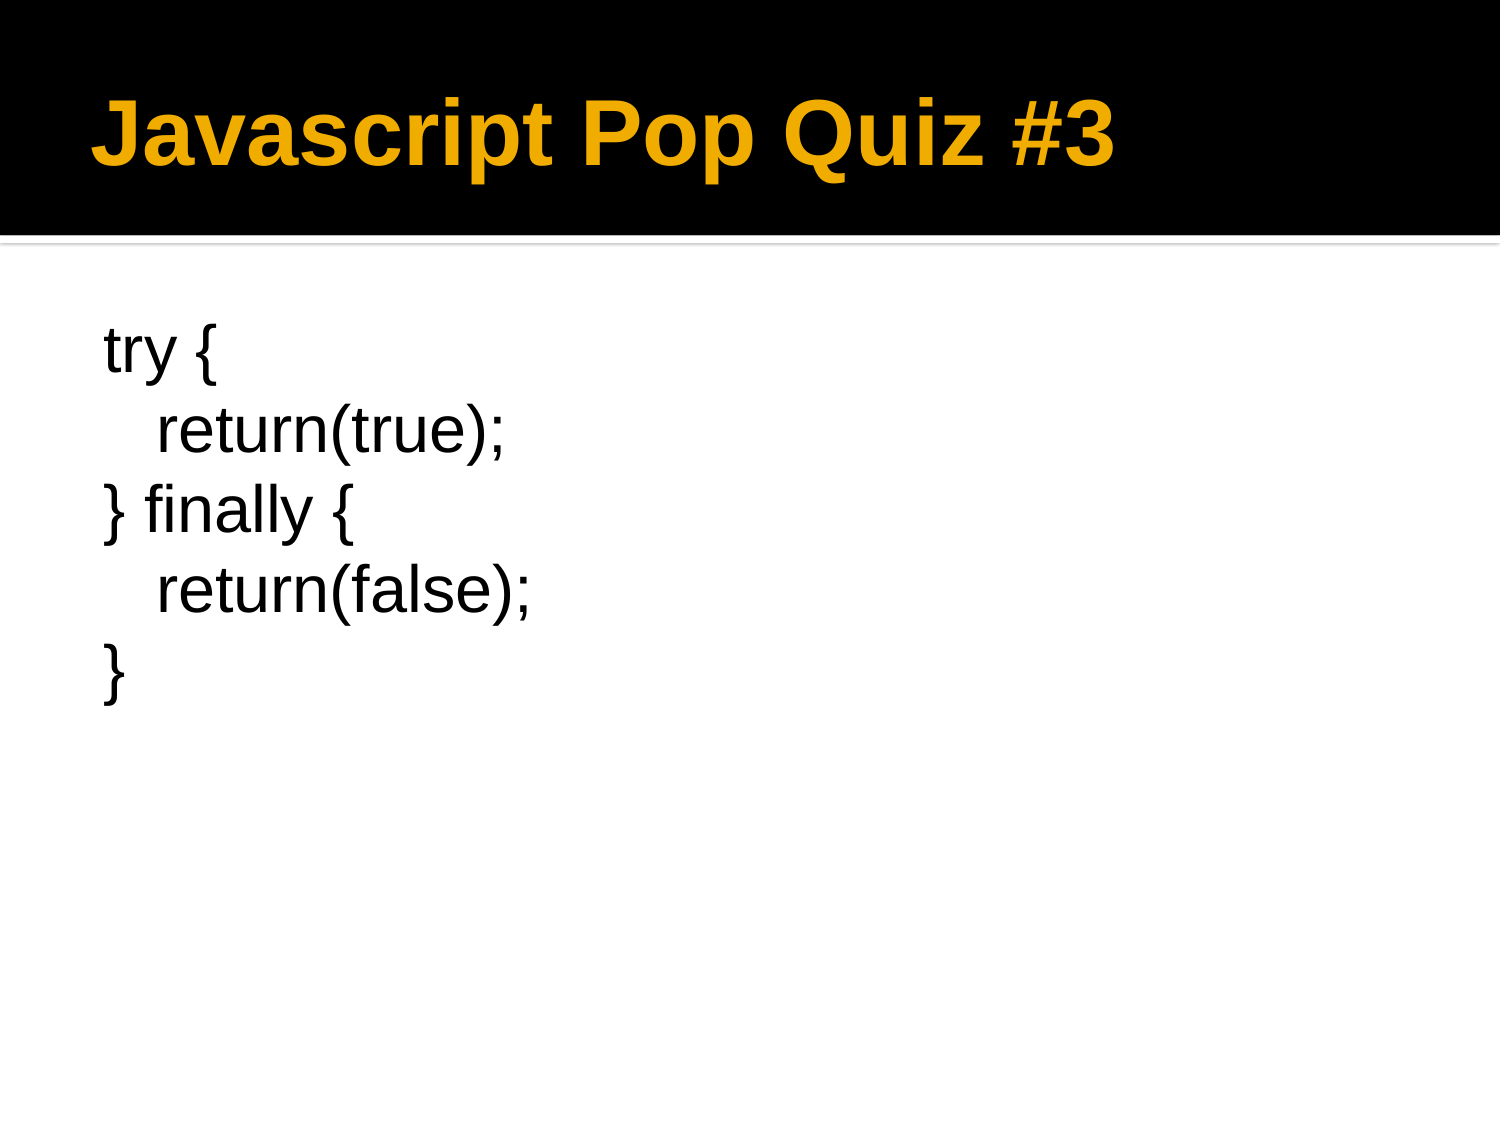

# Javascript Pop Quiz #3
try {
return(true);
} finally {
return(false);
}